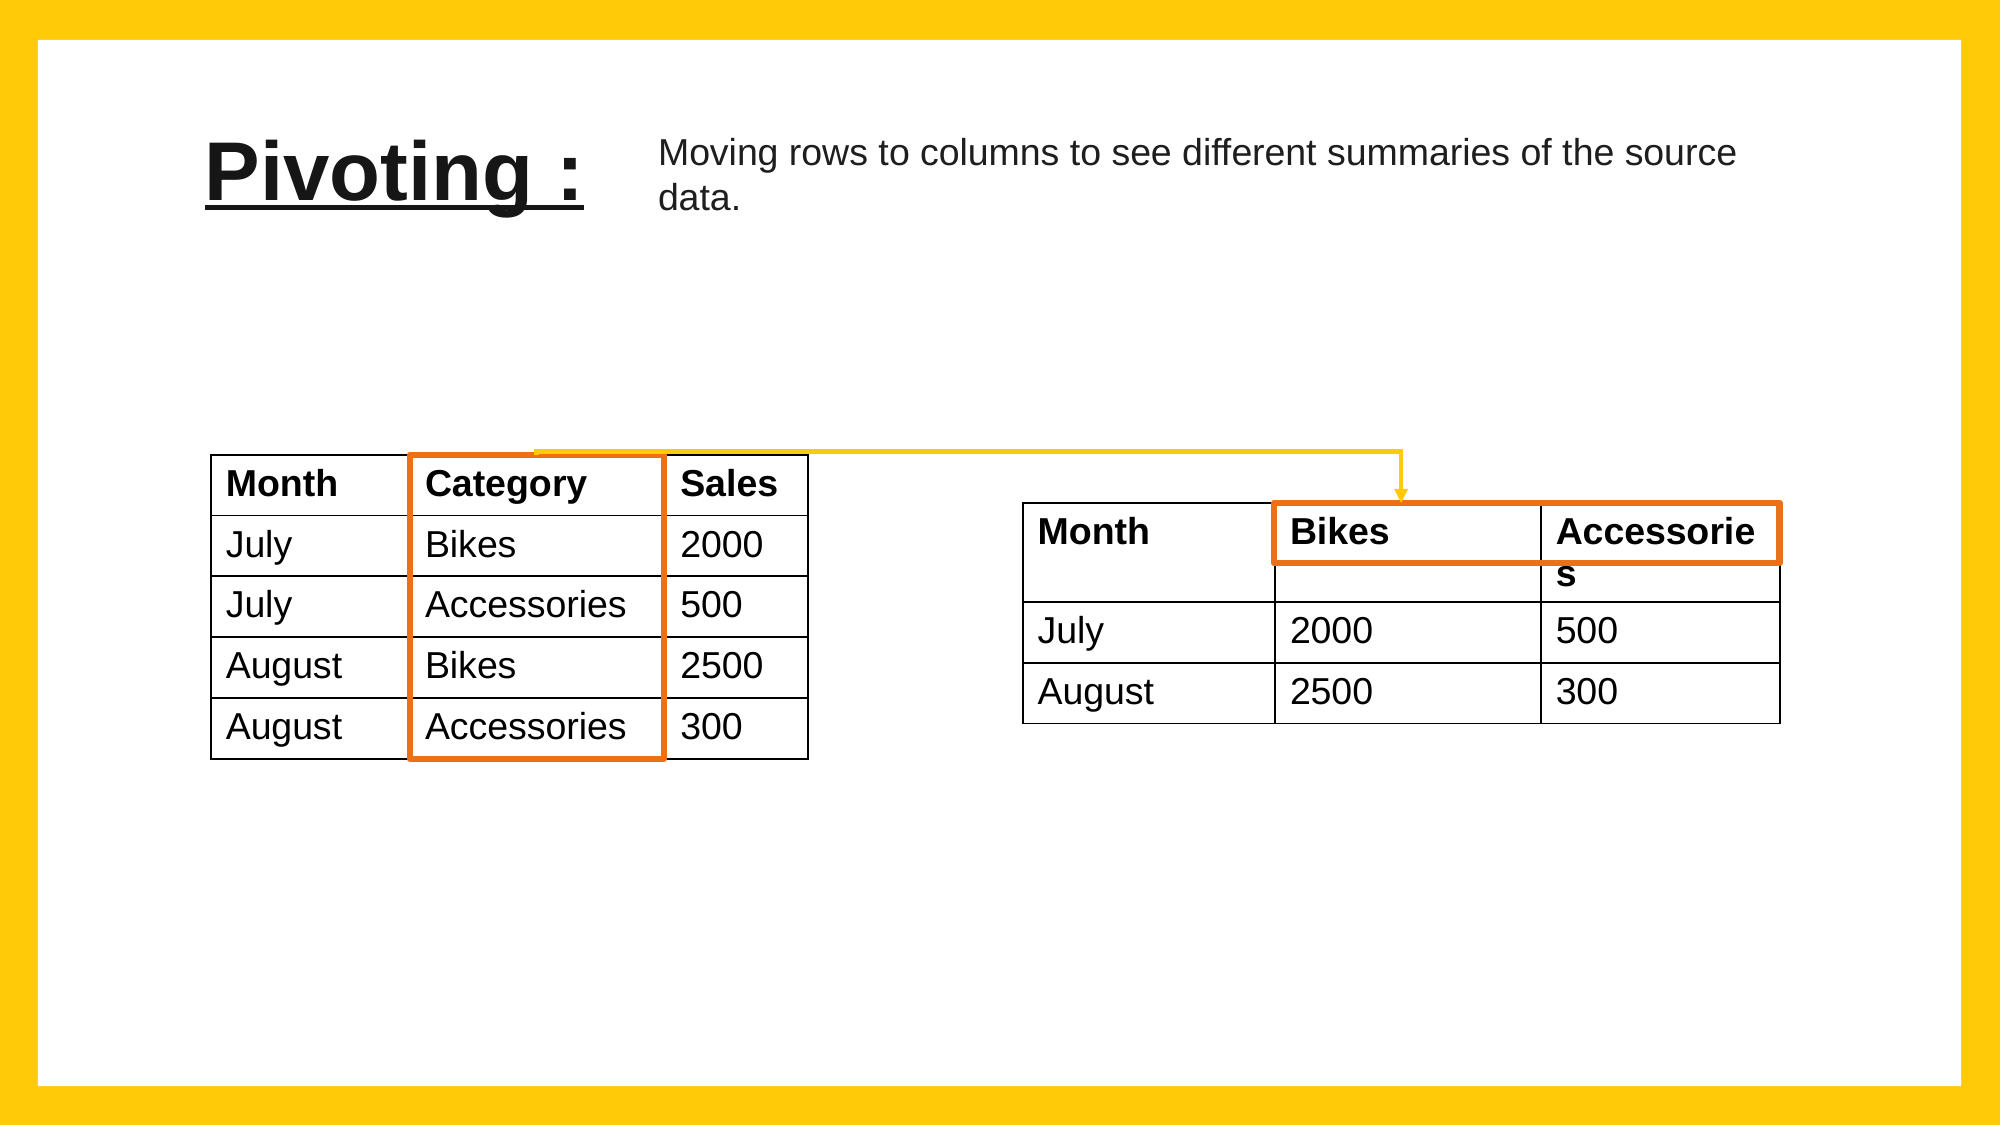

# Pivoting :

Moving rows to columns to see different summaries of the source data.
| Month | Category | Sales |
| --- | --- | --- |
| July | Bikes | 2000 |
| July | Accessories | 500 |
| August | Bikes | 2500 |
| August | Accessories | 300 |

| Month | Bikes | Accessories |
| --- | --- | --- |
| July | 2000 | 500 |
| August | 2500 | 300 |